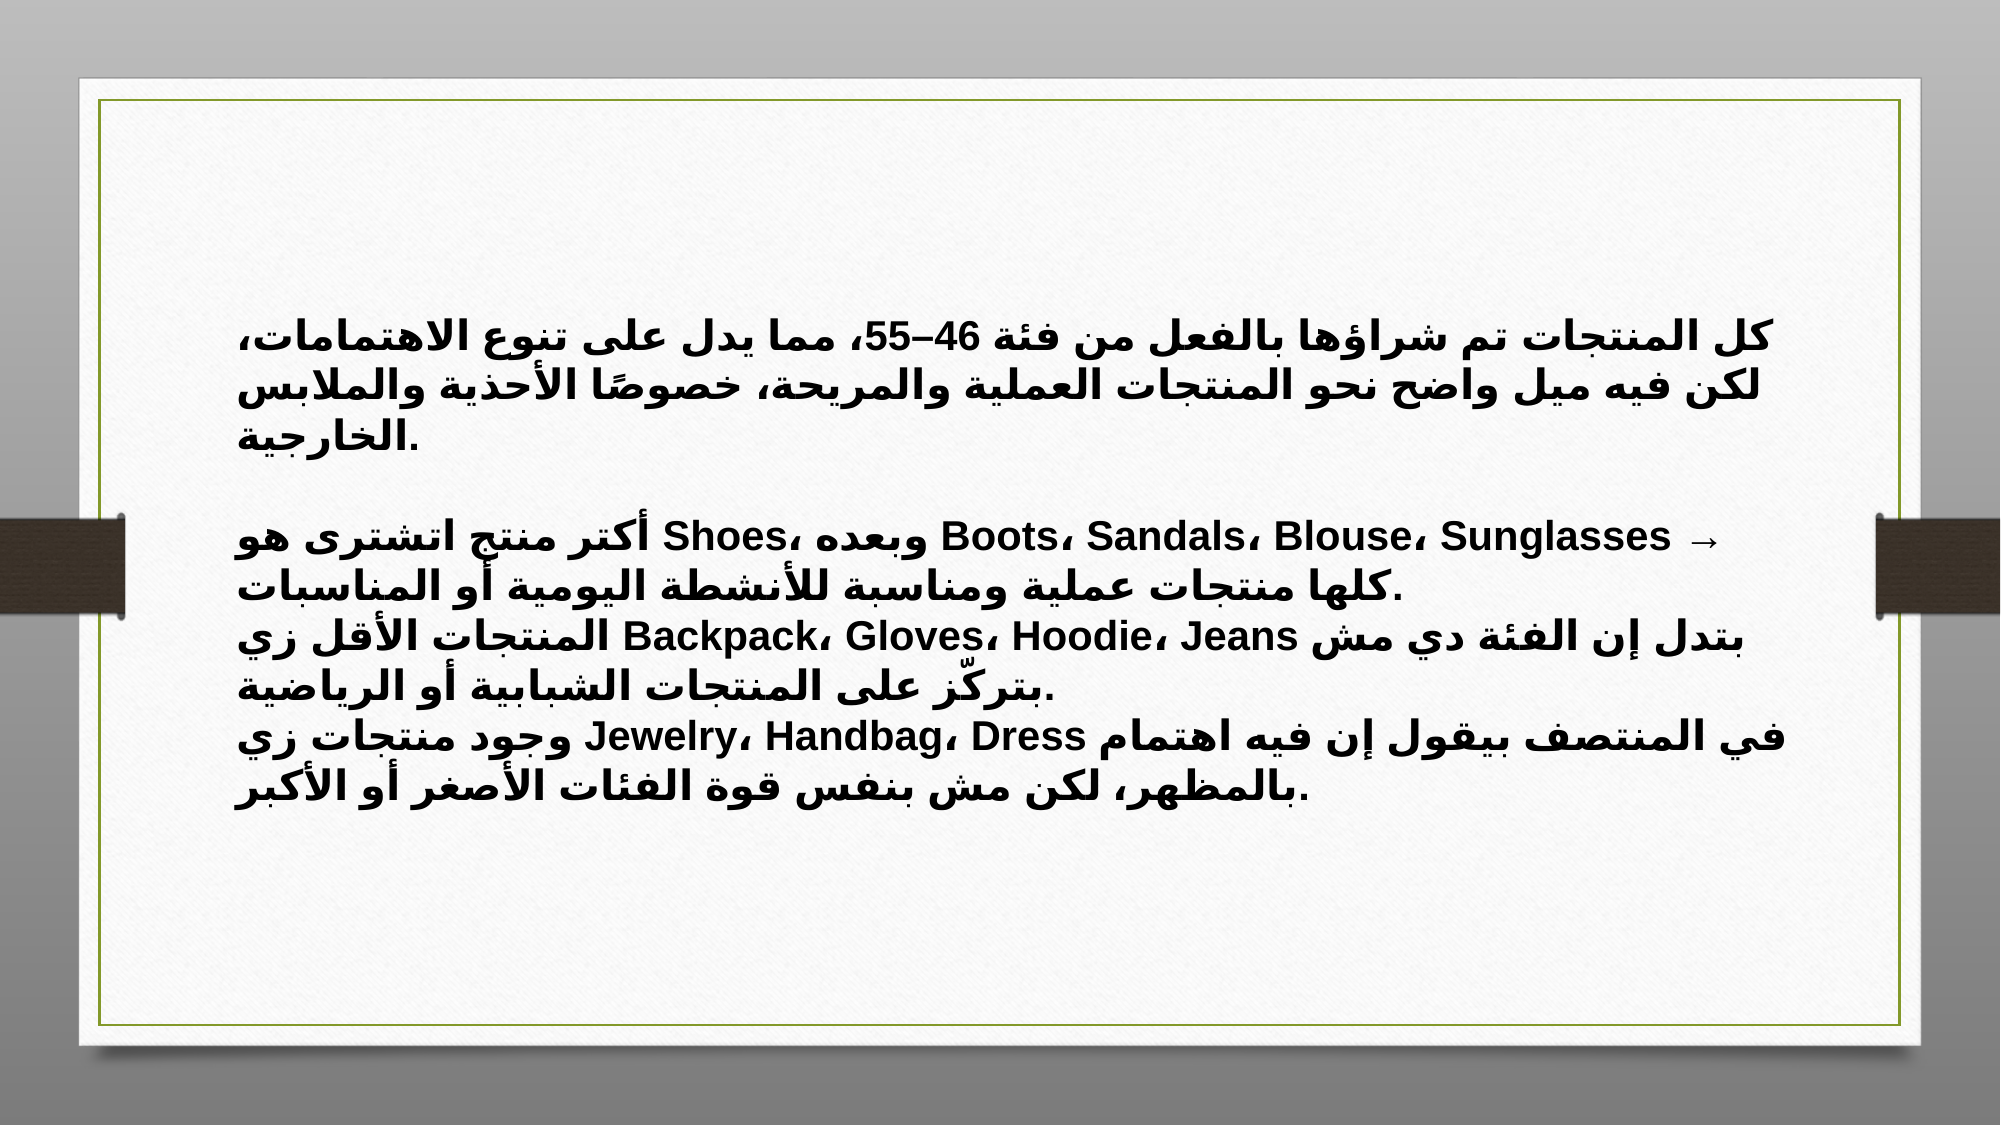

كل المنتجات تم شراؤها بالفعل من فئة 46–55، مما يدل على تنوع الاهتمامات، لكن فيه ميل واضح نحو المنتجات العملية والمريحة، خصوصًا الأحذية والملابس الخارجية.

أكتر منتج اتشترى هو Shoes، وبعده Boots، Sandals، Blouse، Sunglasses → كلها منتجات عملية ومناسبة للأنشطة اليومية أو المناسبات.
المنتجات الأقل زي Backpack، Gloves، Hoodie، Jeans بتدل إن الفئة دي مش بتركّز على المنتجات الشبابية أو الرياضية.
وجود منتجات زي Jewelry، Handbag، Dress في المنتصف بيقول إن فيه اهتمام بالمظهر، لكن مش بنفس قوة الفئات الأصغر أو الأكبر.